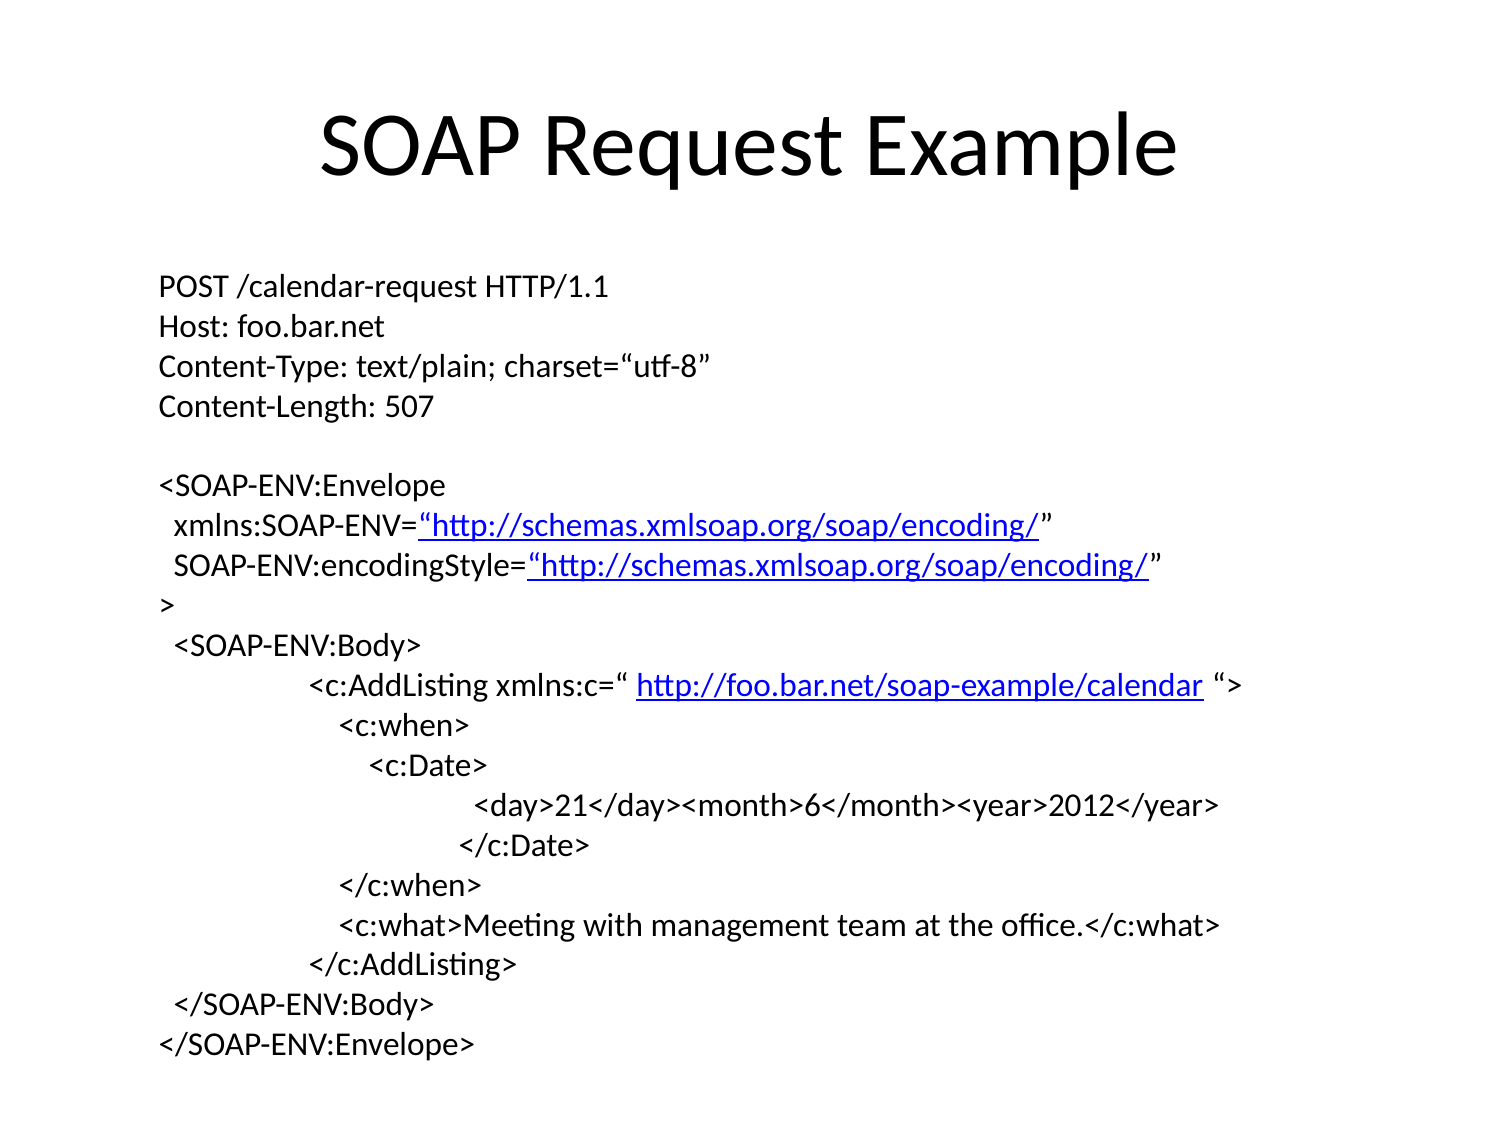

# SOAP Request Example
POST /calendar-request HTTP/1.1
Host: foo.bar.net
Content-Type: text/plain; charset=“utf-8”
Content-Length: 507

<SOAP-ENV:Envelope
  xmlns:SOAP-ENV=“http://schemas.xmlsoap.org/soap/encoding/”
  SOAP-ENV:encodingStyle=“http://schemas.xmlsoap.org/soap/encoding/”
>
  <SOAP-ENV:Body>
	<c:AddListing xmlns:c=“ http://foo.bar.net/soap-example/calendar “>
	    <c:when>
	        <c:Date>
		  <day>21</day><month>6</month><year>2012</year>
		</c:Date>
	    </c:when>
	    <c:what>Meeting with management team at the office.</c:what>
	</c:AddListing>
  </SOAP-ENV:Body>
</SOAP-ENV:Envelope>